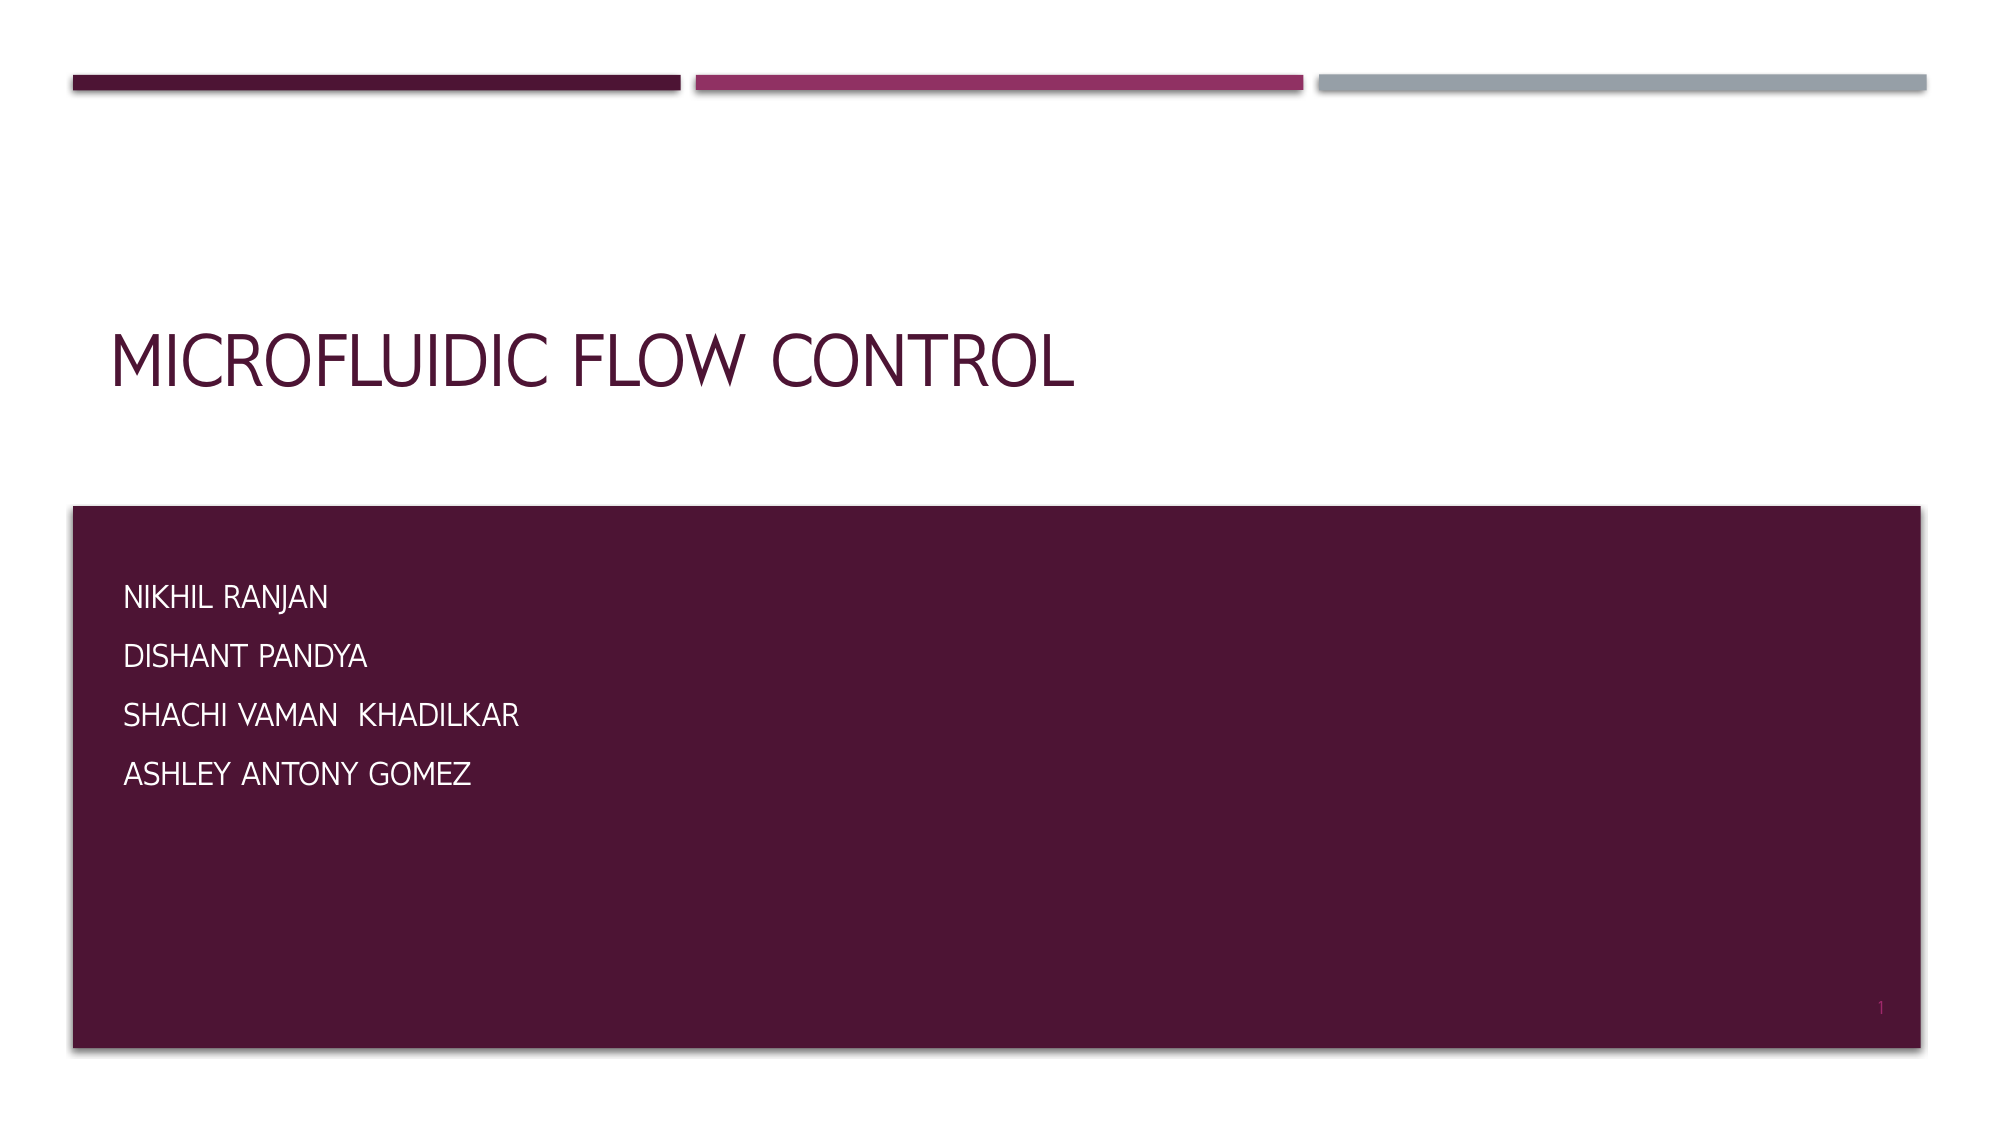

# MicroFluidic Flow Control
Nikhil Ranjan
Dishant Pandya
Shachi Vaman  Khadilkar
Ashley Antony Gomez
1